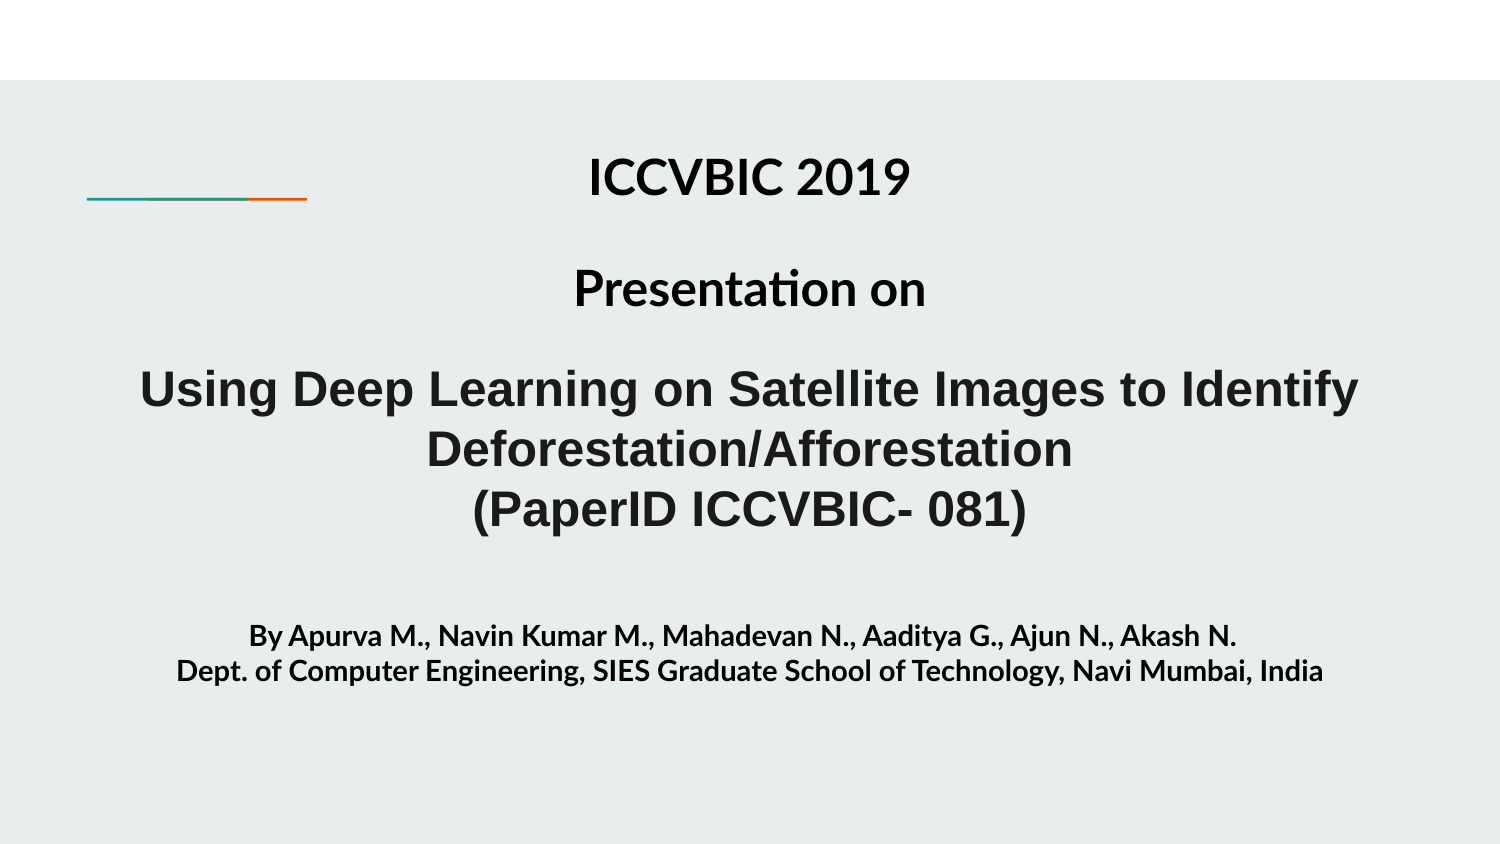

ICCVBIC 2019
Presentation on
# Using Deep Learning on Satellite Images to Identify Deforestation/Afforestation
(PaperID ICCVBIC- 081)
By Apurva M., Navin Kumar M., Mahadevan N., Aaditya G., Ajun N., Akash N.
Dept. of Computer Engineering, SIES Graduate School of Technology, Navi Mumbai, India